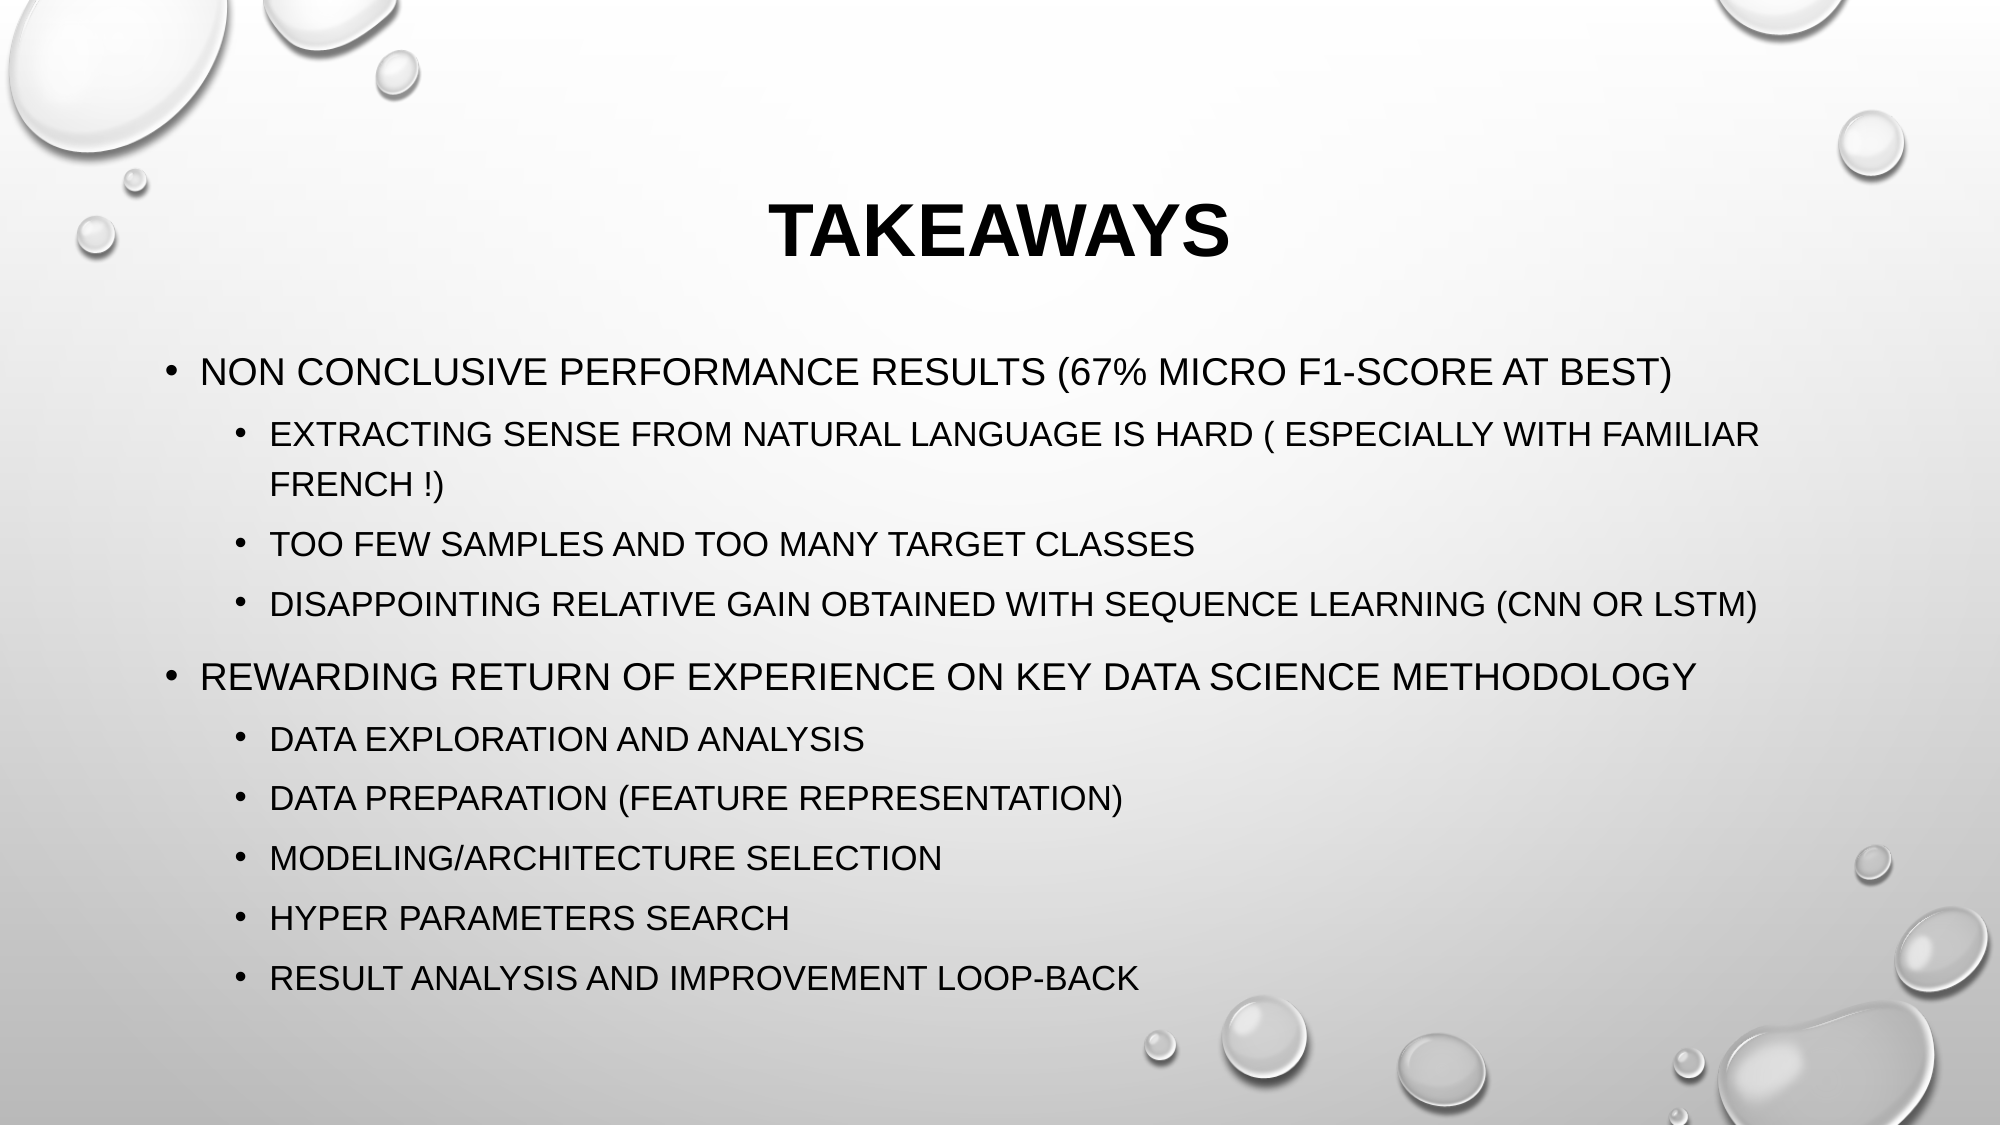

# takeaways
Non conclusive performance results (67% micro F1-score at best)
Extracting sense from natural language is hard ( especially with familiar french !)
Too few samples and too many target classes
Disappointing relative gain obtained with sequence learning (CNN or LSTM)
rewarding Return of experience on key Data science methodology
DATA Exploration and analysis
Data preparation (feature representation)
Modeling/architecture selection
Hyper parameters search
Result analysis and improvement loop-back